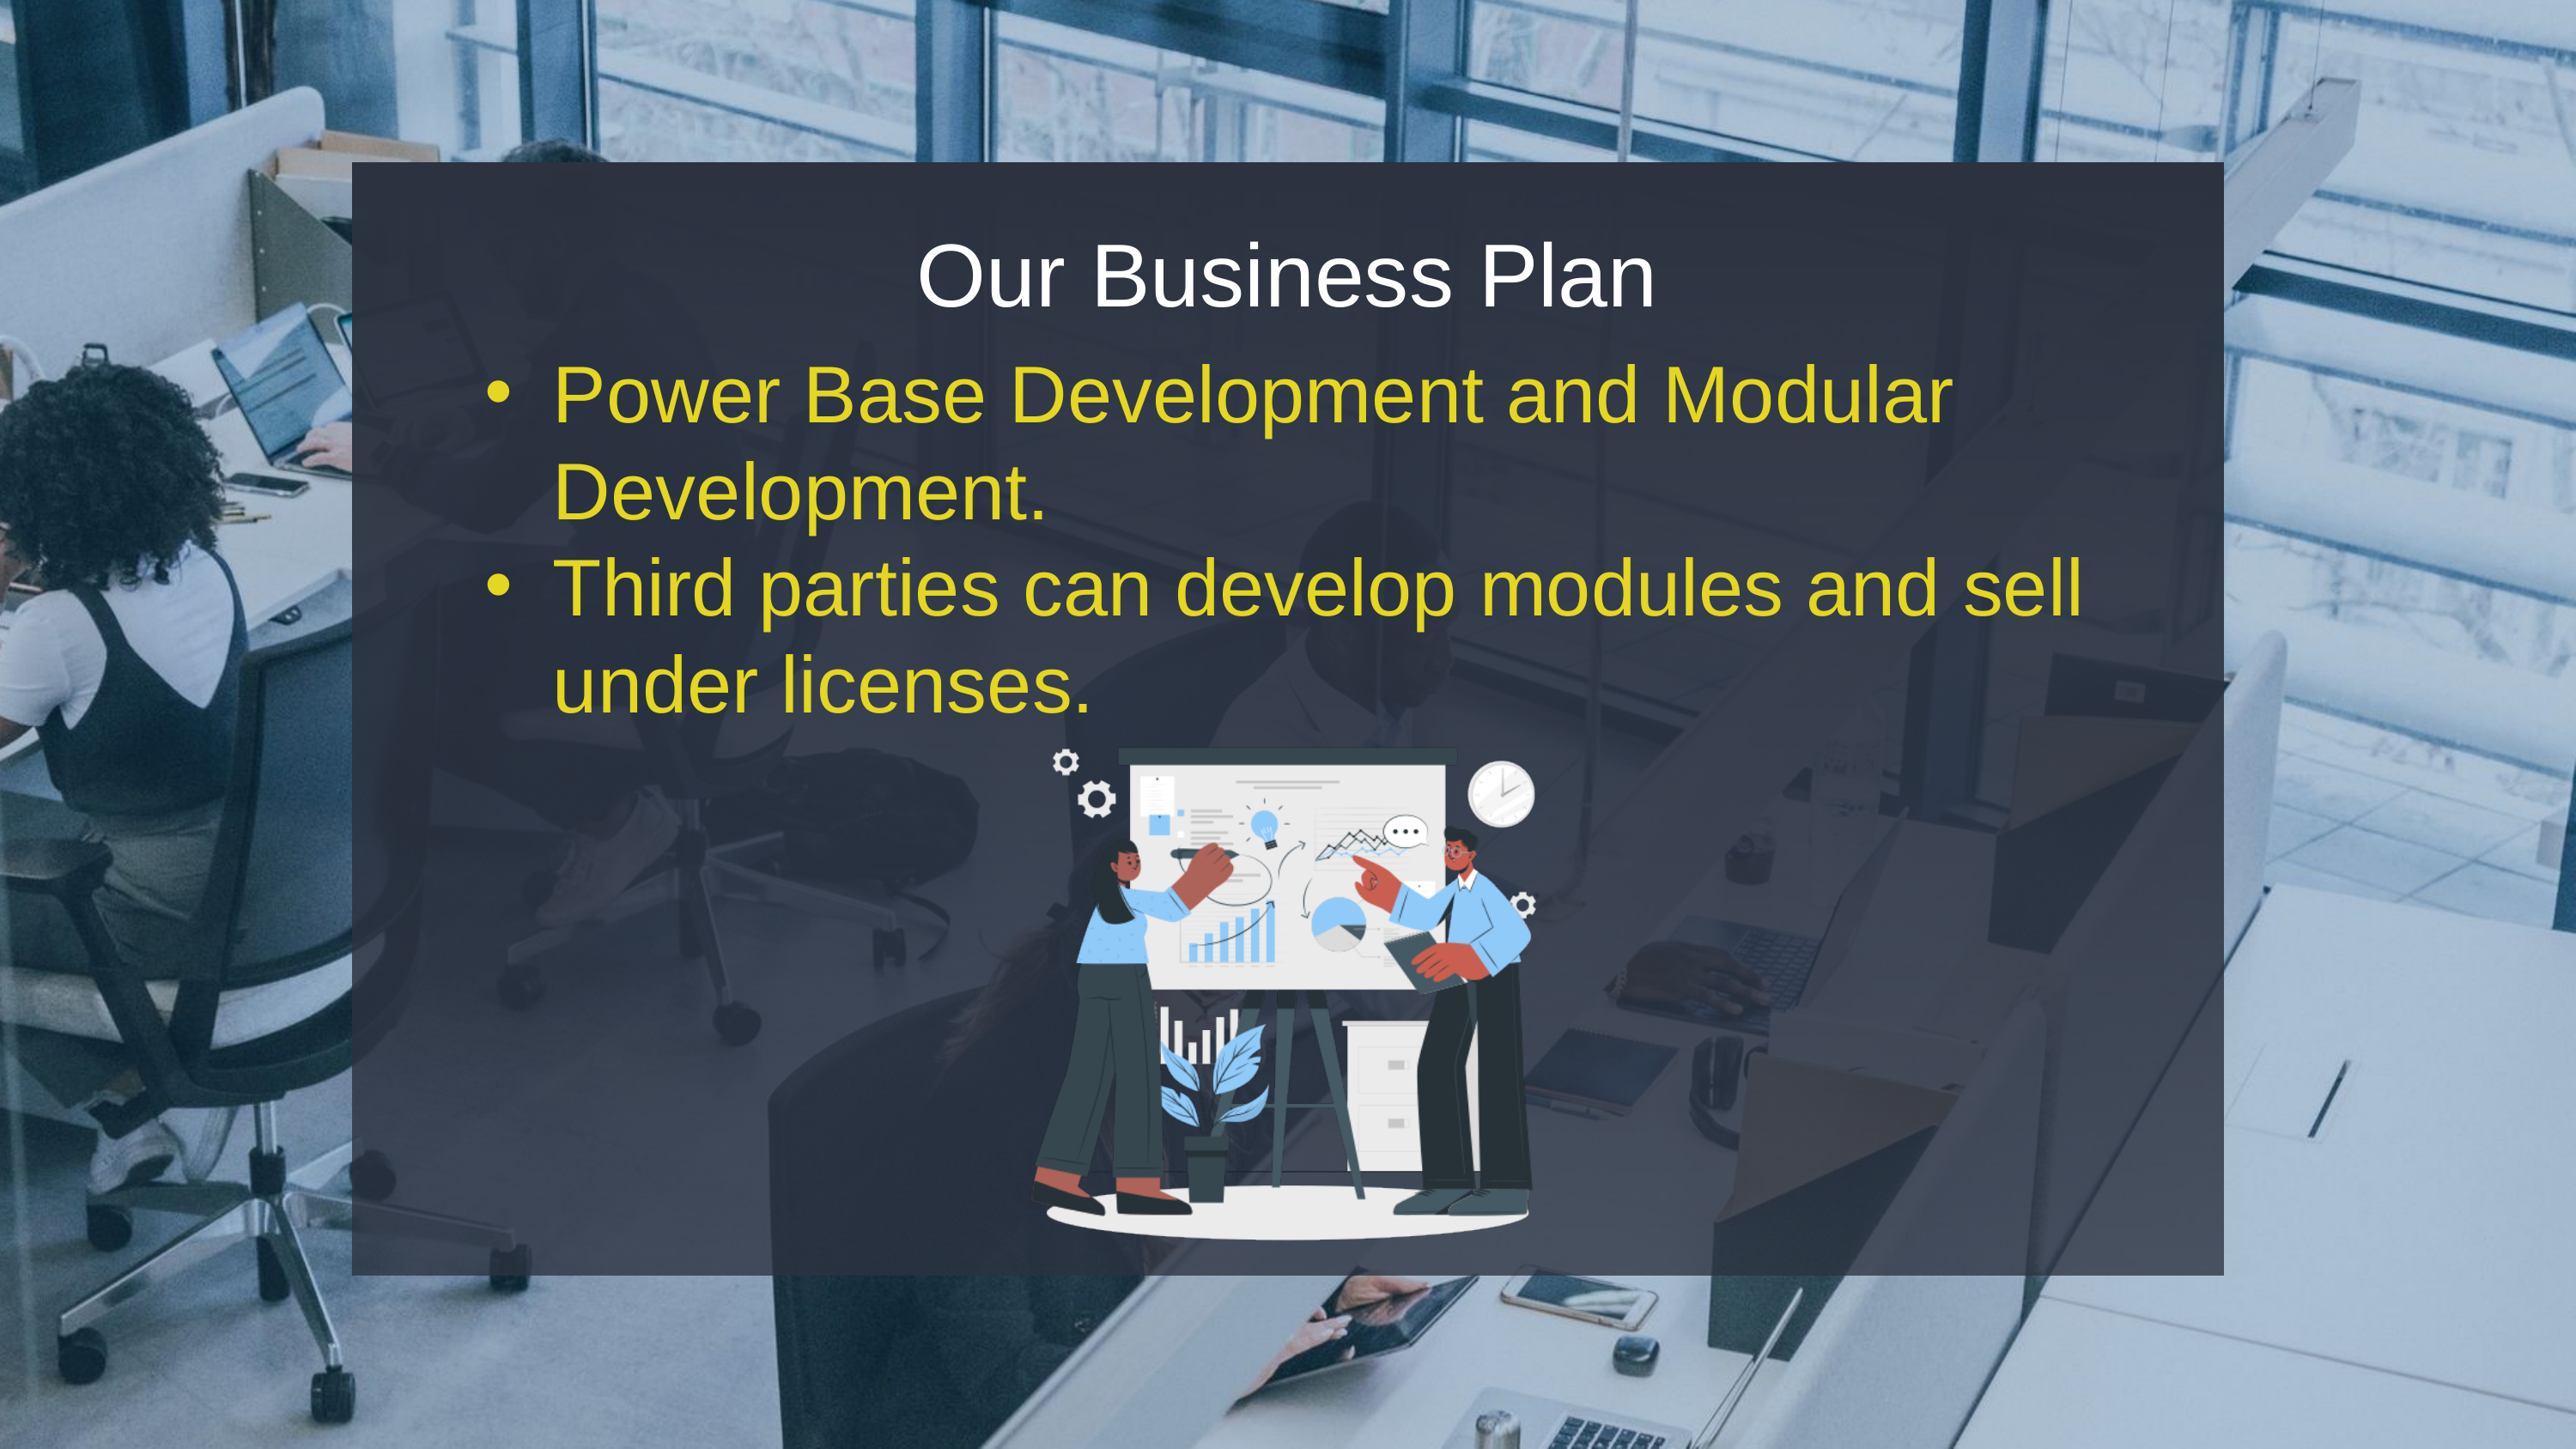

Our Business Plan
Power Base Development and Modular Development.
Third parties can develop modules and sell under licenses.